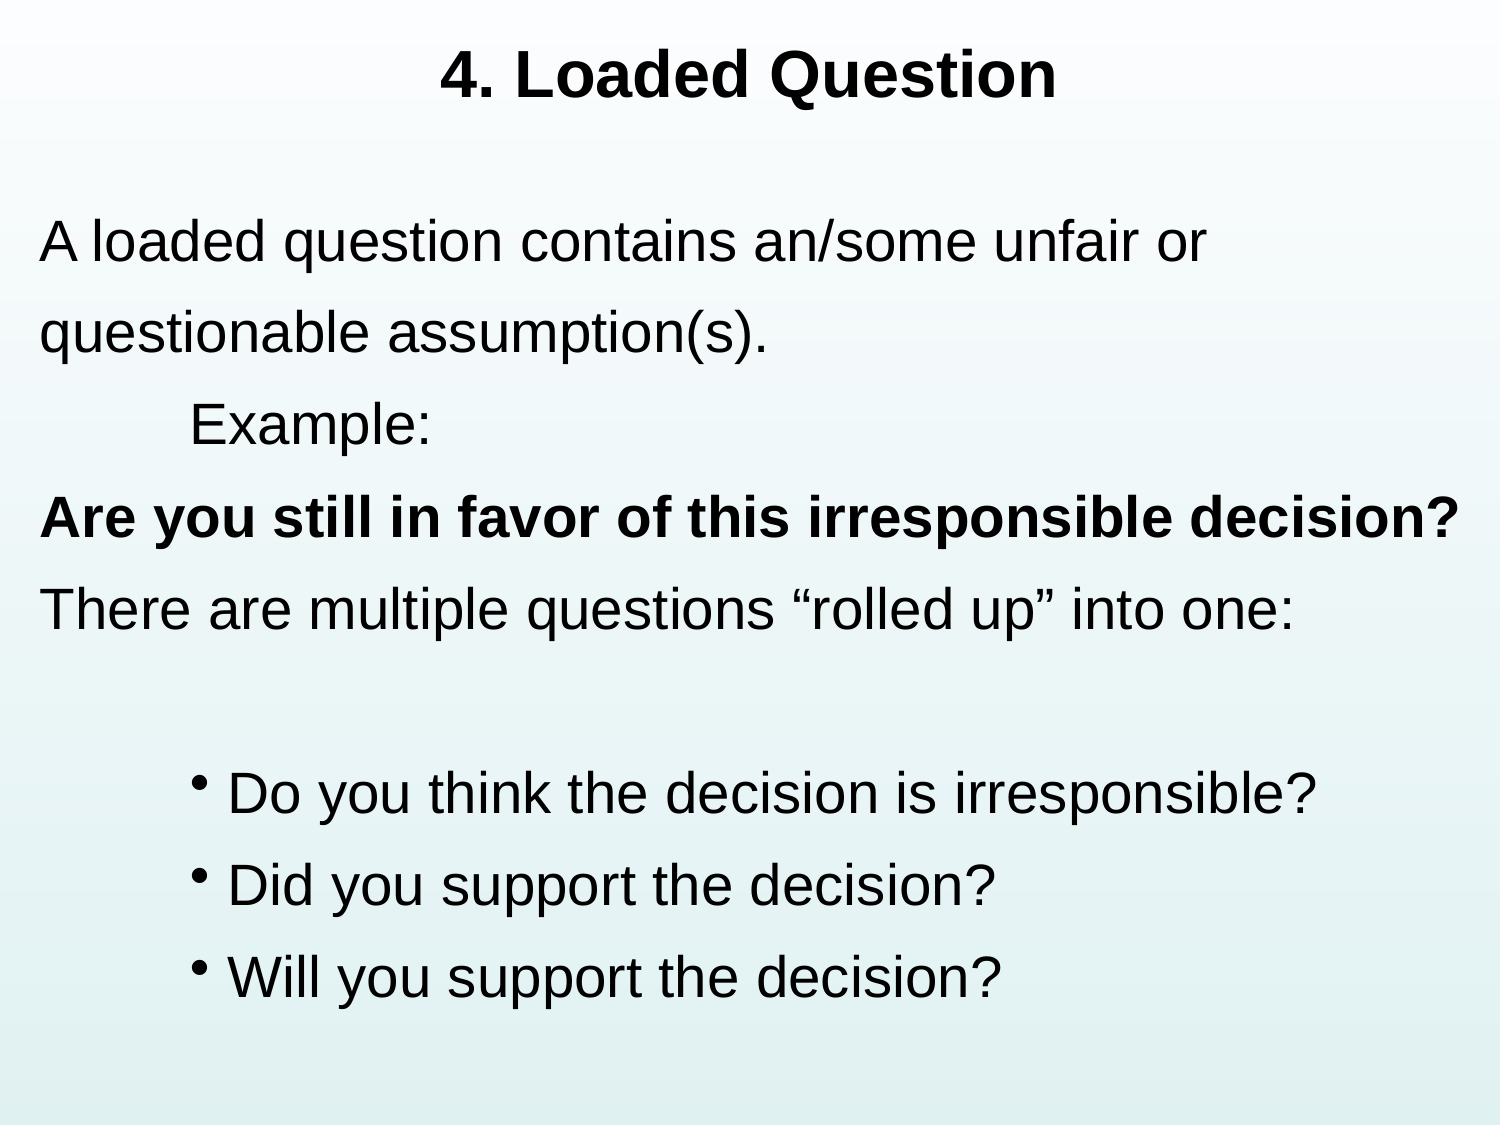

# 4. Loaded Question
A loaded question contains an/some unfair or questionable assumption(s).
	Example:
Are you still in favor of this irresponsible decision?
There are multiple questions “rolled up” into one:

Do you think the decision is irresponsible?
Did you support the decision?
Will you support the decision?